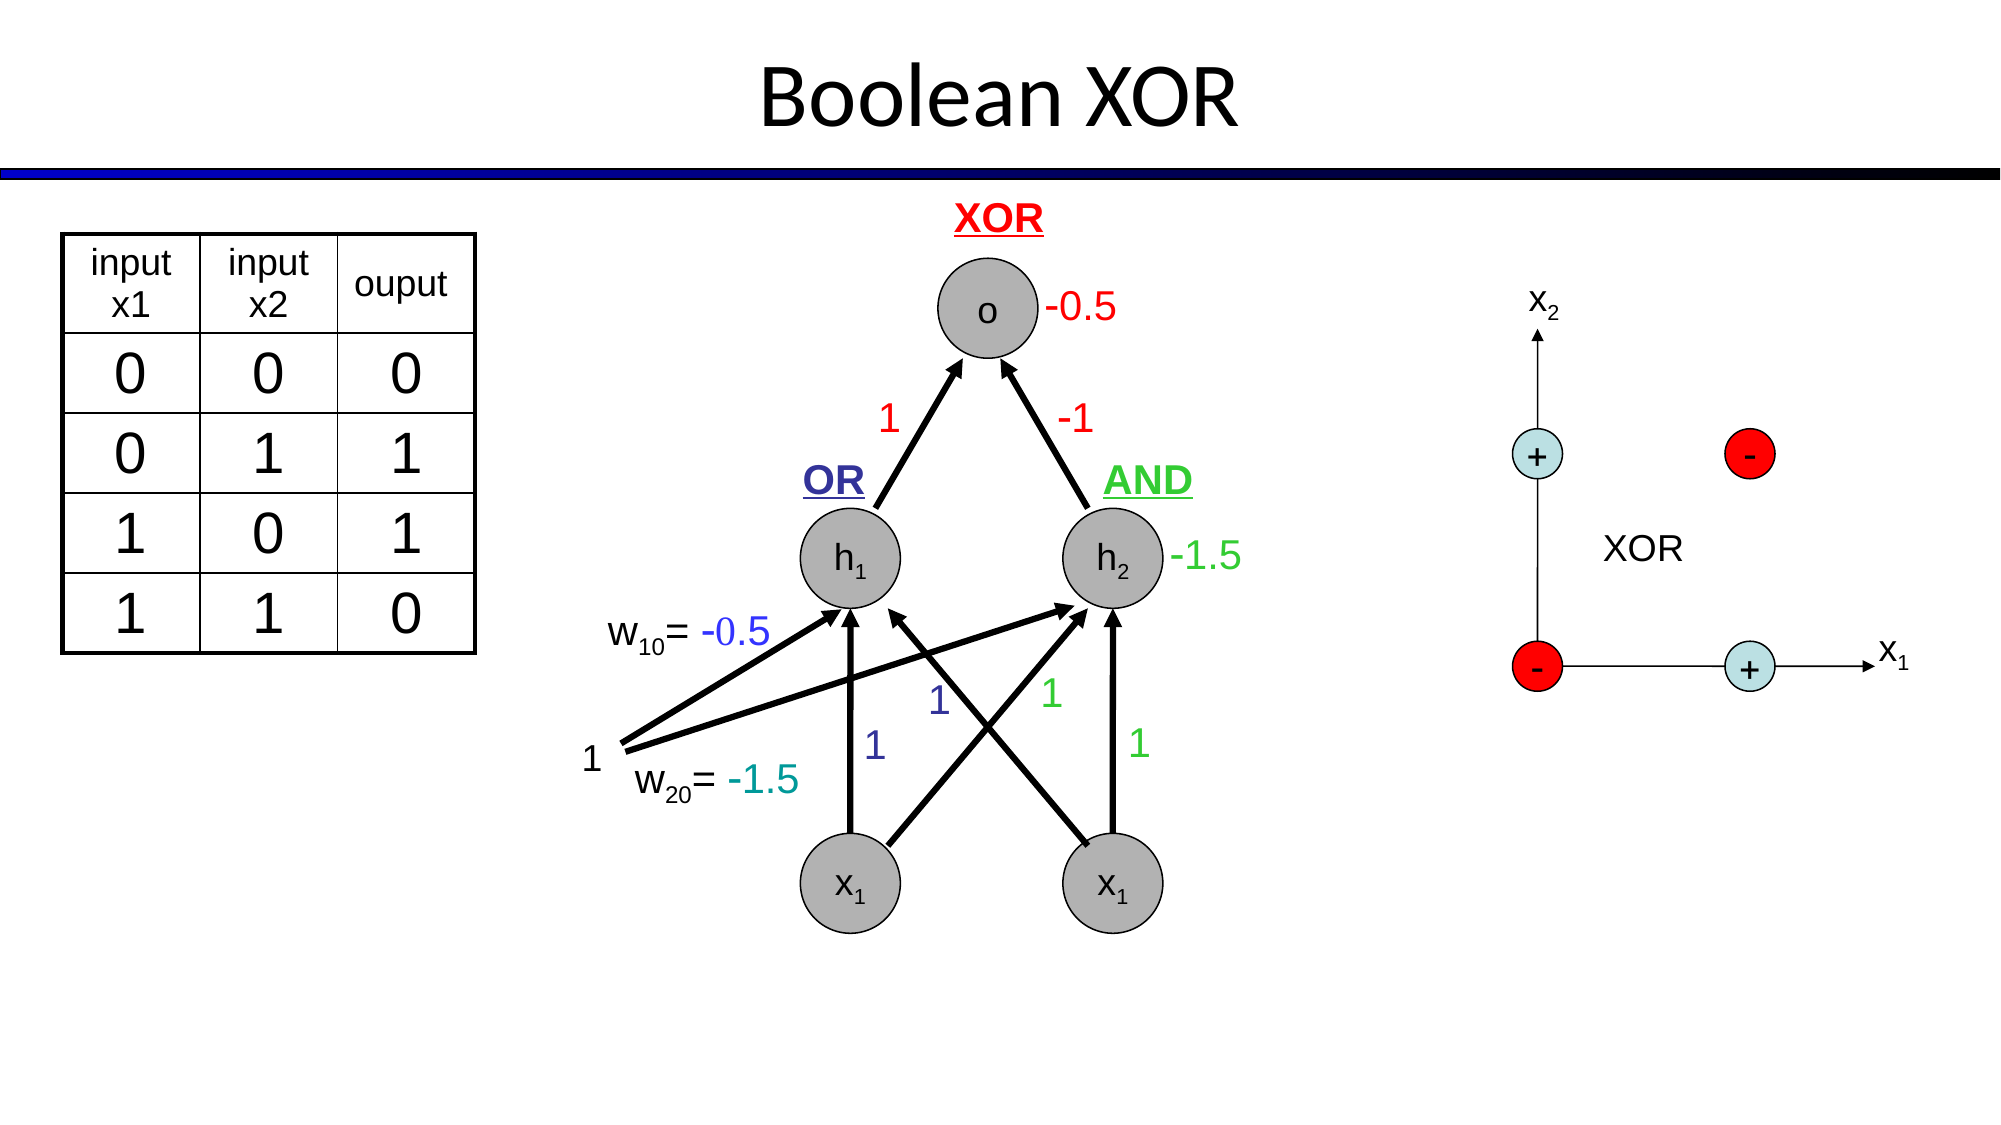

# Boolean XOR
XOR
−0.5
1
−1
o

OR
1
1
AND
−1.5
1
1
h1
h2

x1
x1
| input x1 | input x2 | ouput |
| --- | --- | --- |
| 0 | 0 | 0 |
| 0 | 1 | 1 |
| 1 | 0 | 1 |
| 1 | 1 | 0 |
x2

+
−

XOR
x1
−
+
w10= −0.5

1
w20= −1.5